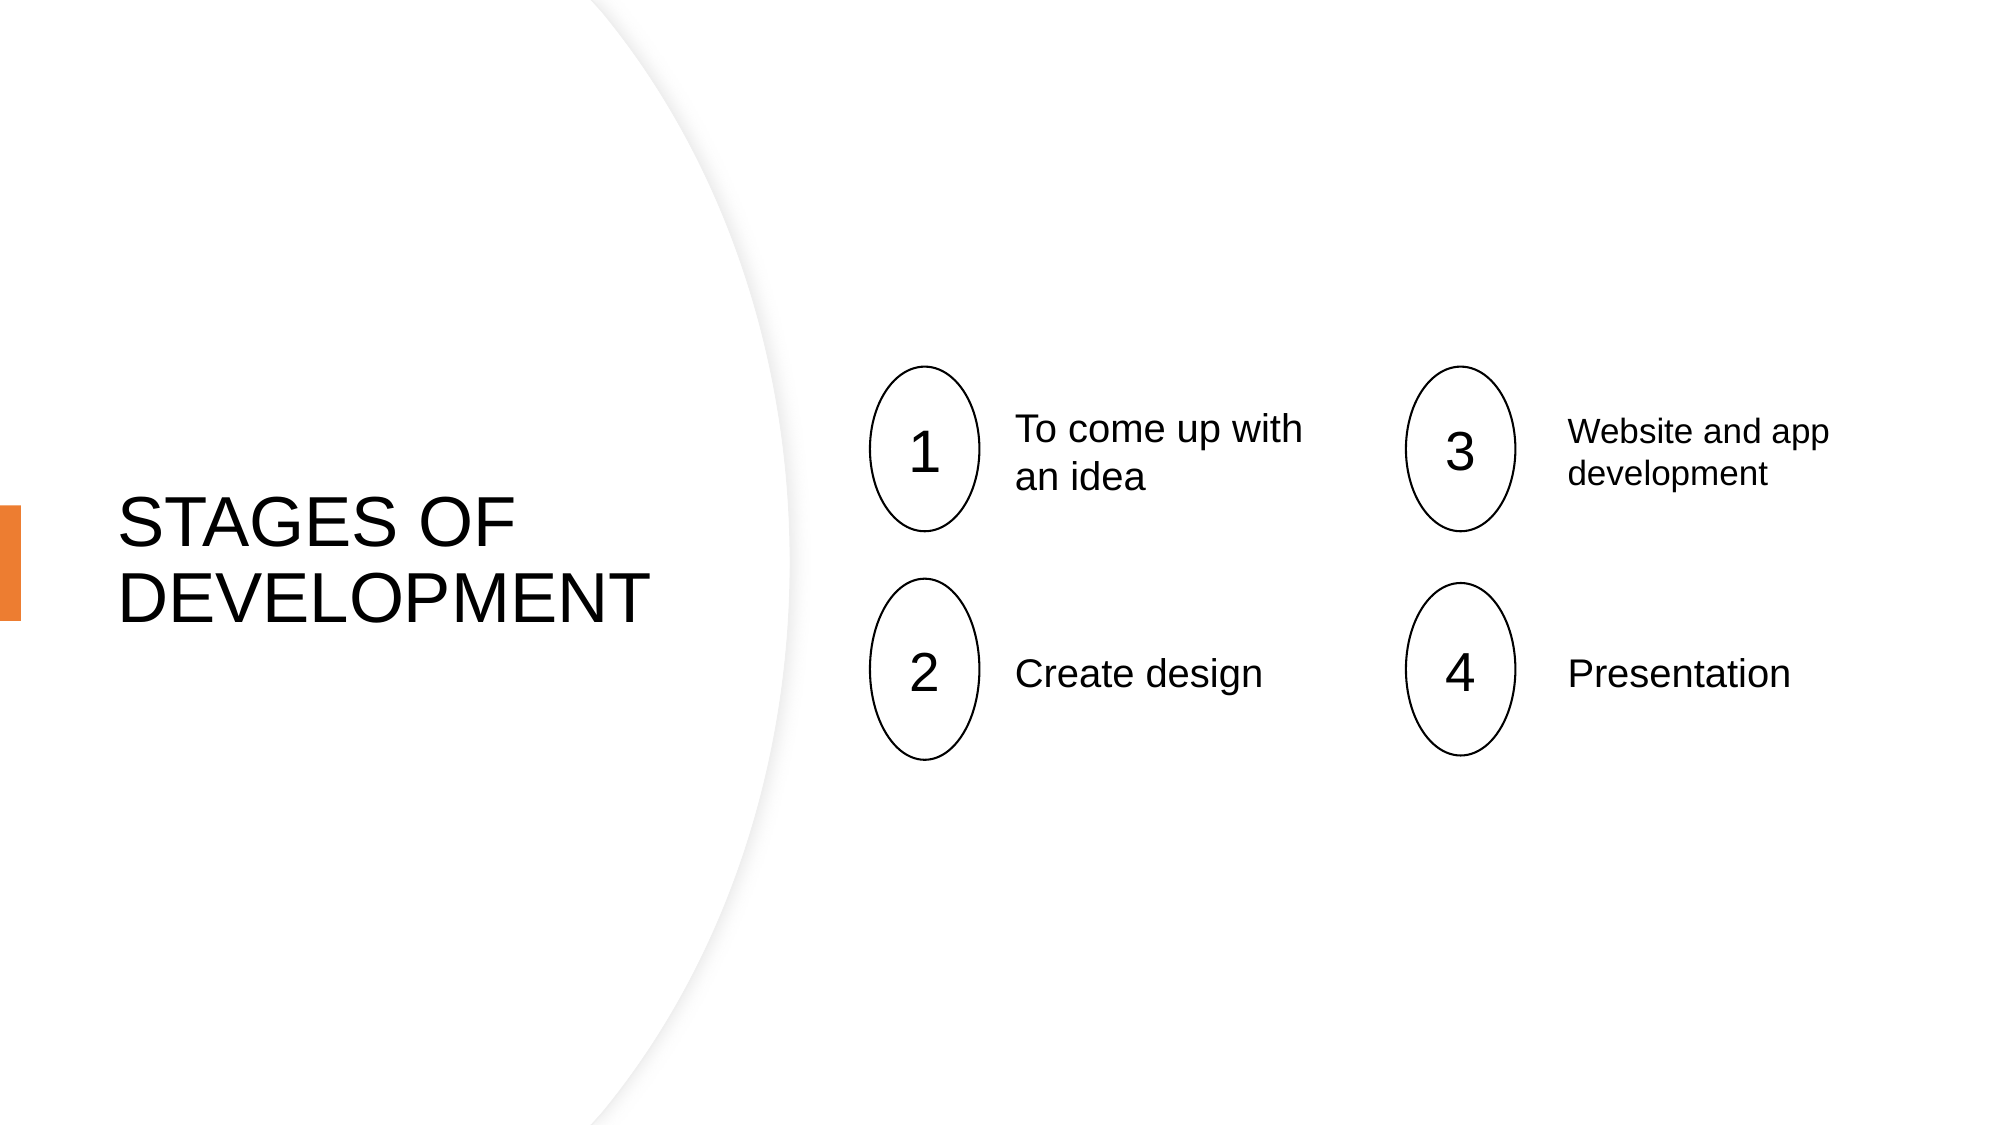

# STAGES OF DEVELOPMENT
1
3
To come up with an idea
Website and app development
2
4
Presentation
Create design